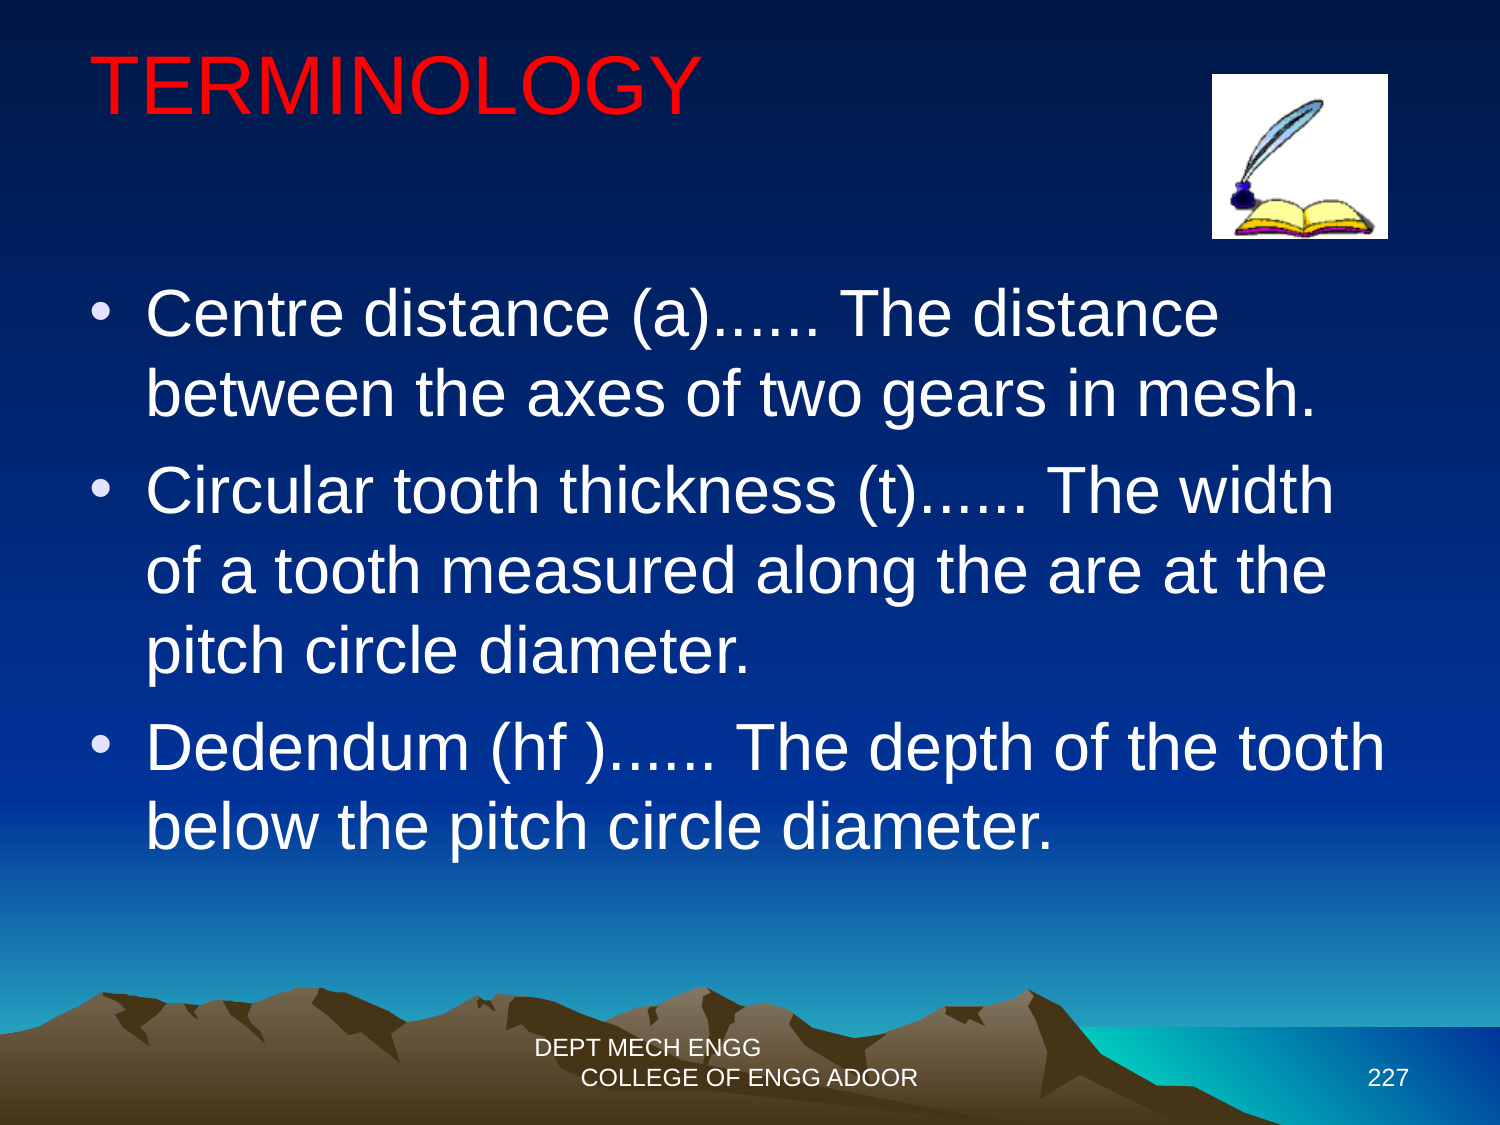

TERMINOLOGY
Centre distance (a)...... The distance between the axes of two gears in mesh.
Circular tooth thickness (t)...... The width of a tooth measured along the are at the pitch circle diameter.
Dedendum (hf )...... The depth of the tooth below the pitch circle diameter.

DEPT MECH ENGG                              COLLEGE OF ENGG ADOOR
227